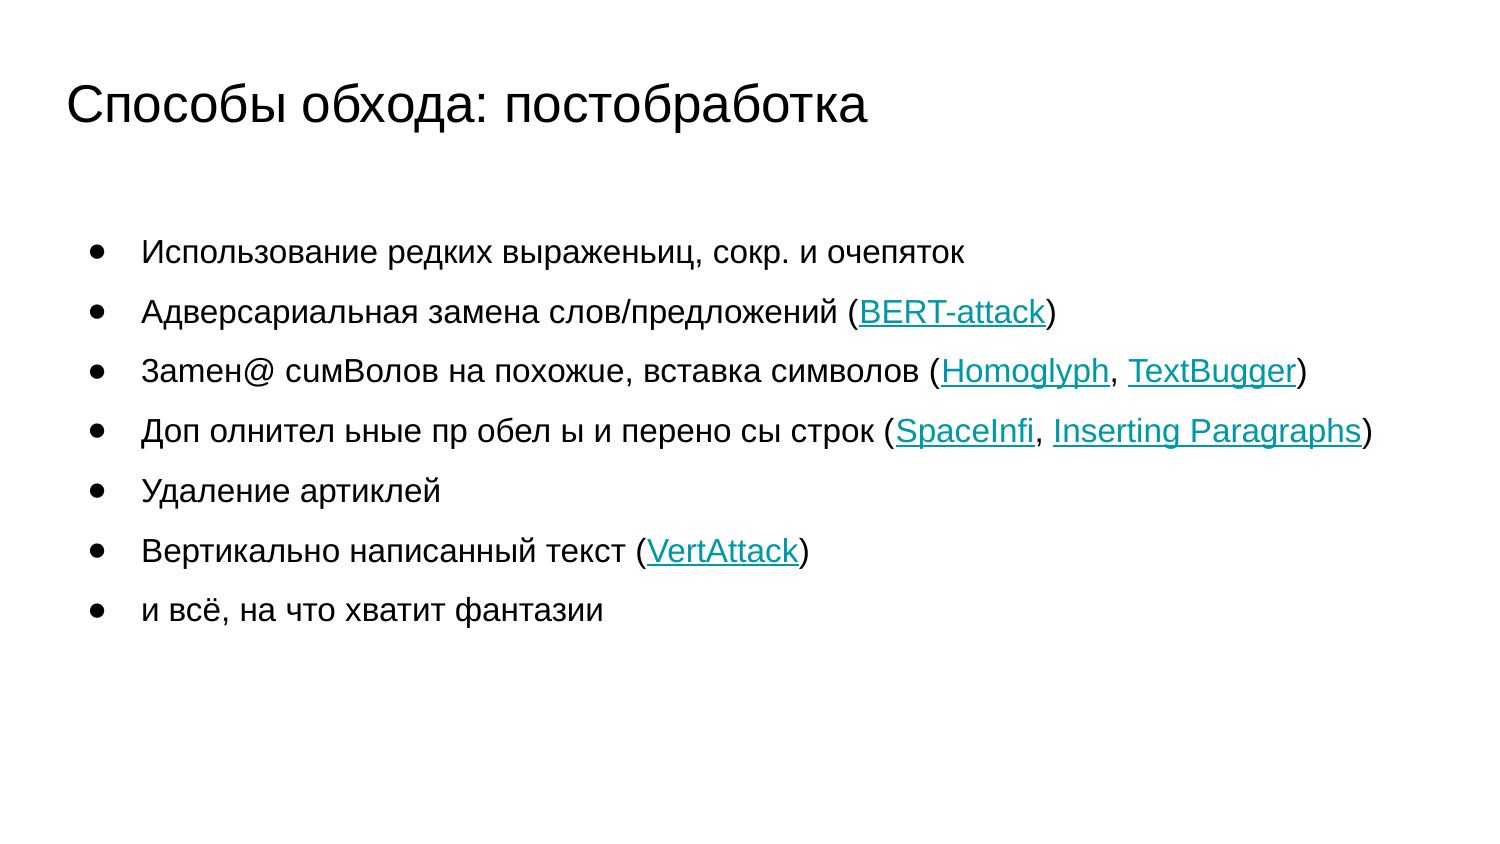

# Способы обхода: постобработка
Использование редких выраженьиц, сокр. и очепяток
Адверсариальная замена слов/предложений (BERT-attack)
3аmeн@ сuмBолов на поxожuе, вставка символов (Homoglyph, TextBugger)
Доп олнител ьные пр обел ы и перено сы строк (SpaceInfi, Inserting Paragraphs)
Удаление артиклей
Вертикально написанный текст (VertAttack)
и всё, на что хватит фантазии